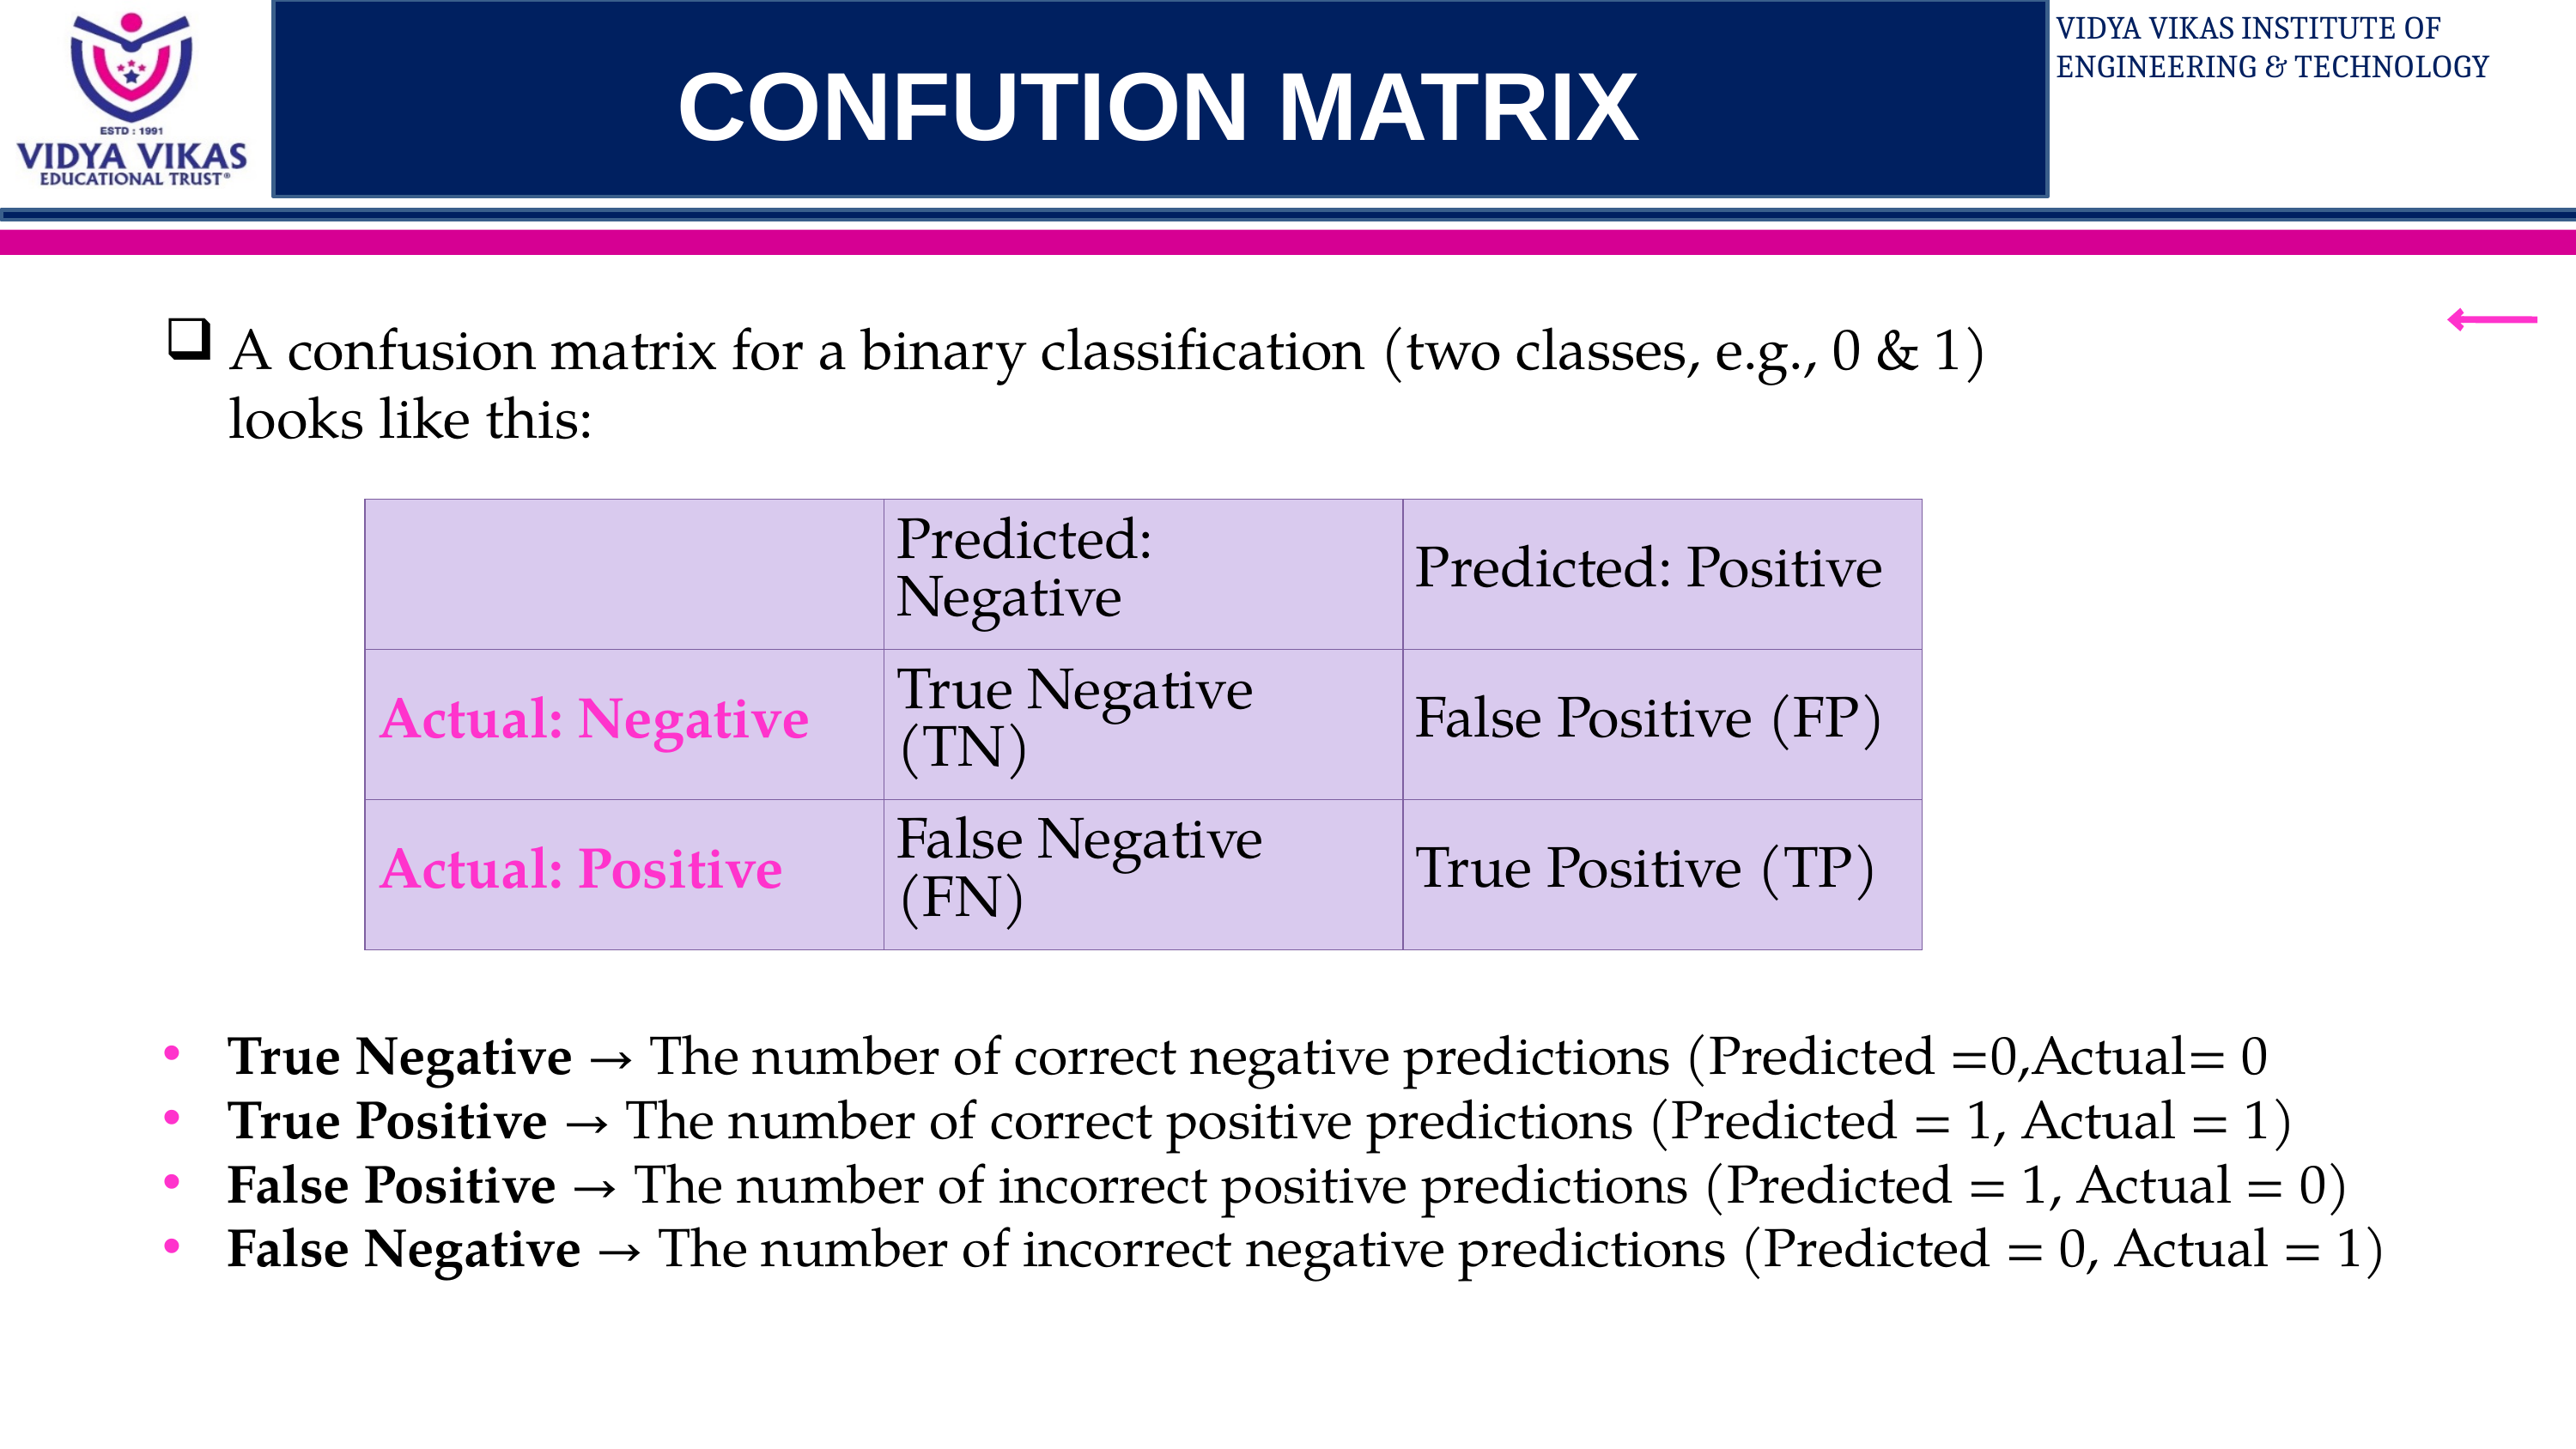

# CONFUTION MATRIX
A confusion matrix for a binary classification (two classes, e.g., 0 & 1) looks like this:

|  | Predicted: Negative | Predicted: Positive |
| --- | --- | --- |
| Actual: Negative | True Negative (TN) | False Positive (FP) |
| Actual: Positive | False Negative (FN) | True Positive (TP) |
True Negative → The number of correct negative predictions (Predicted =0,Actual= 0
True Positive → The number of correct positive predictions (Predicted = 1, Actual = 1)
False Positive → The number of incorrect positive predictions (Predicted = 1, Actual = 0)
False Negative → The number of incorrect negative predictions (Predicted = 0, Actual = 1)